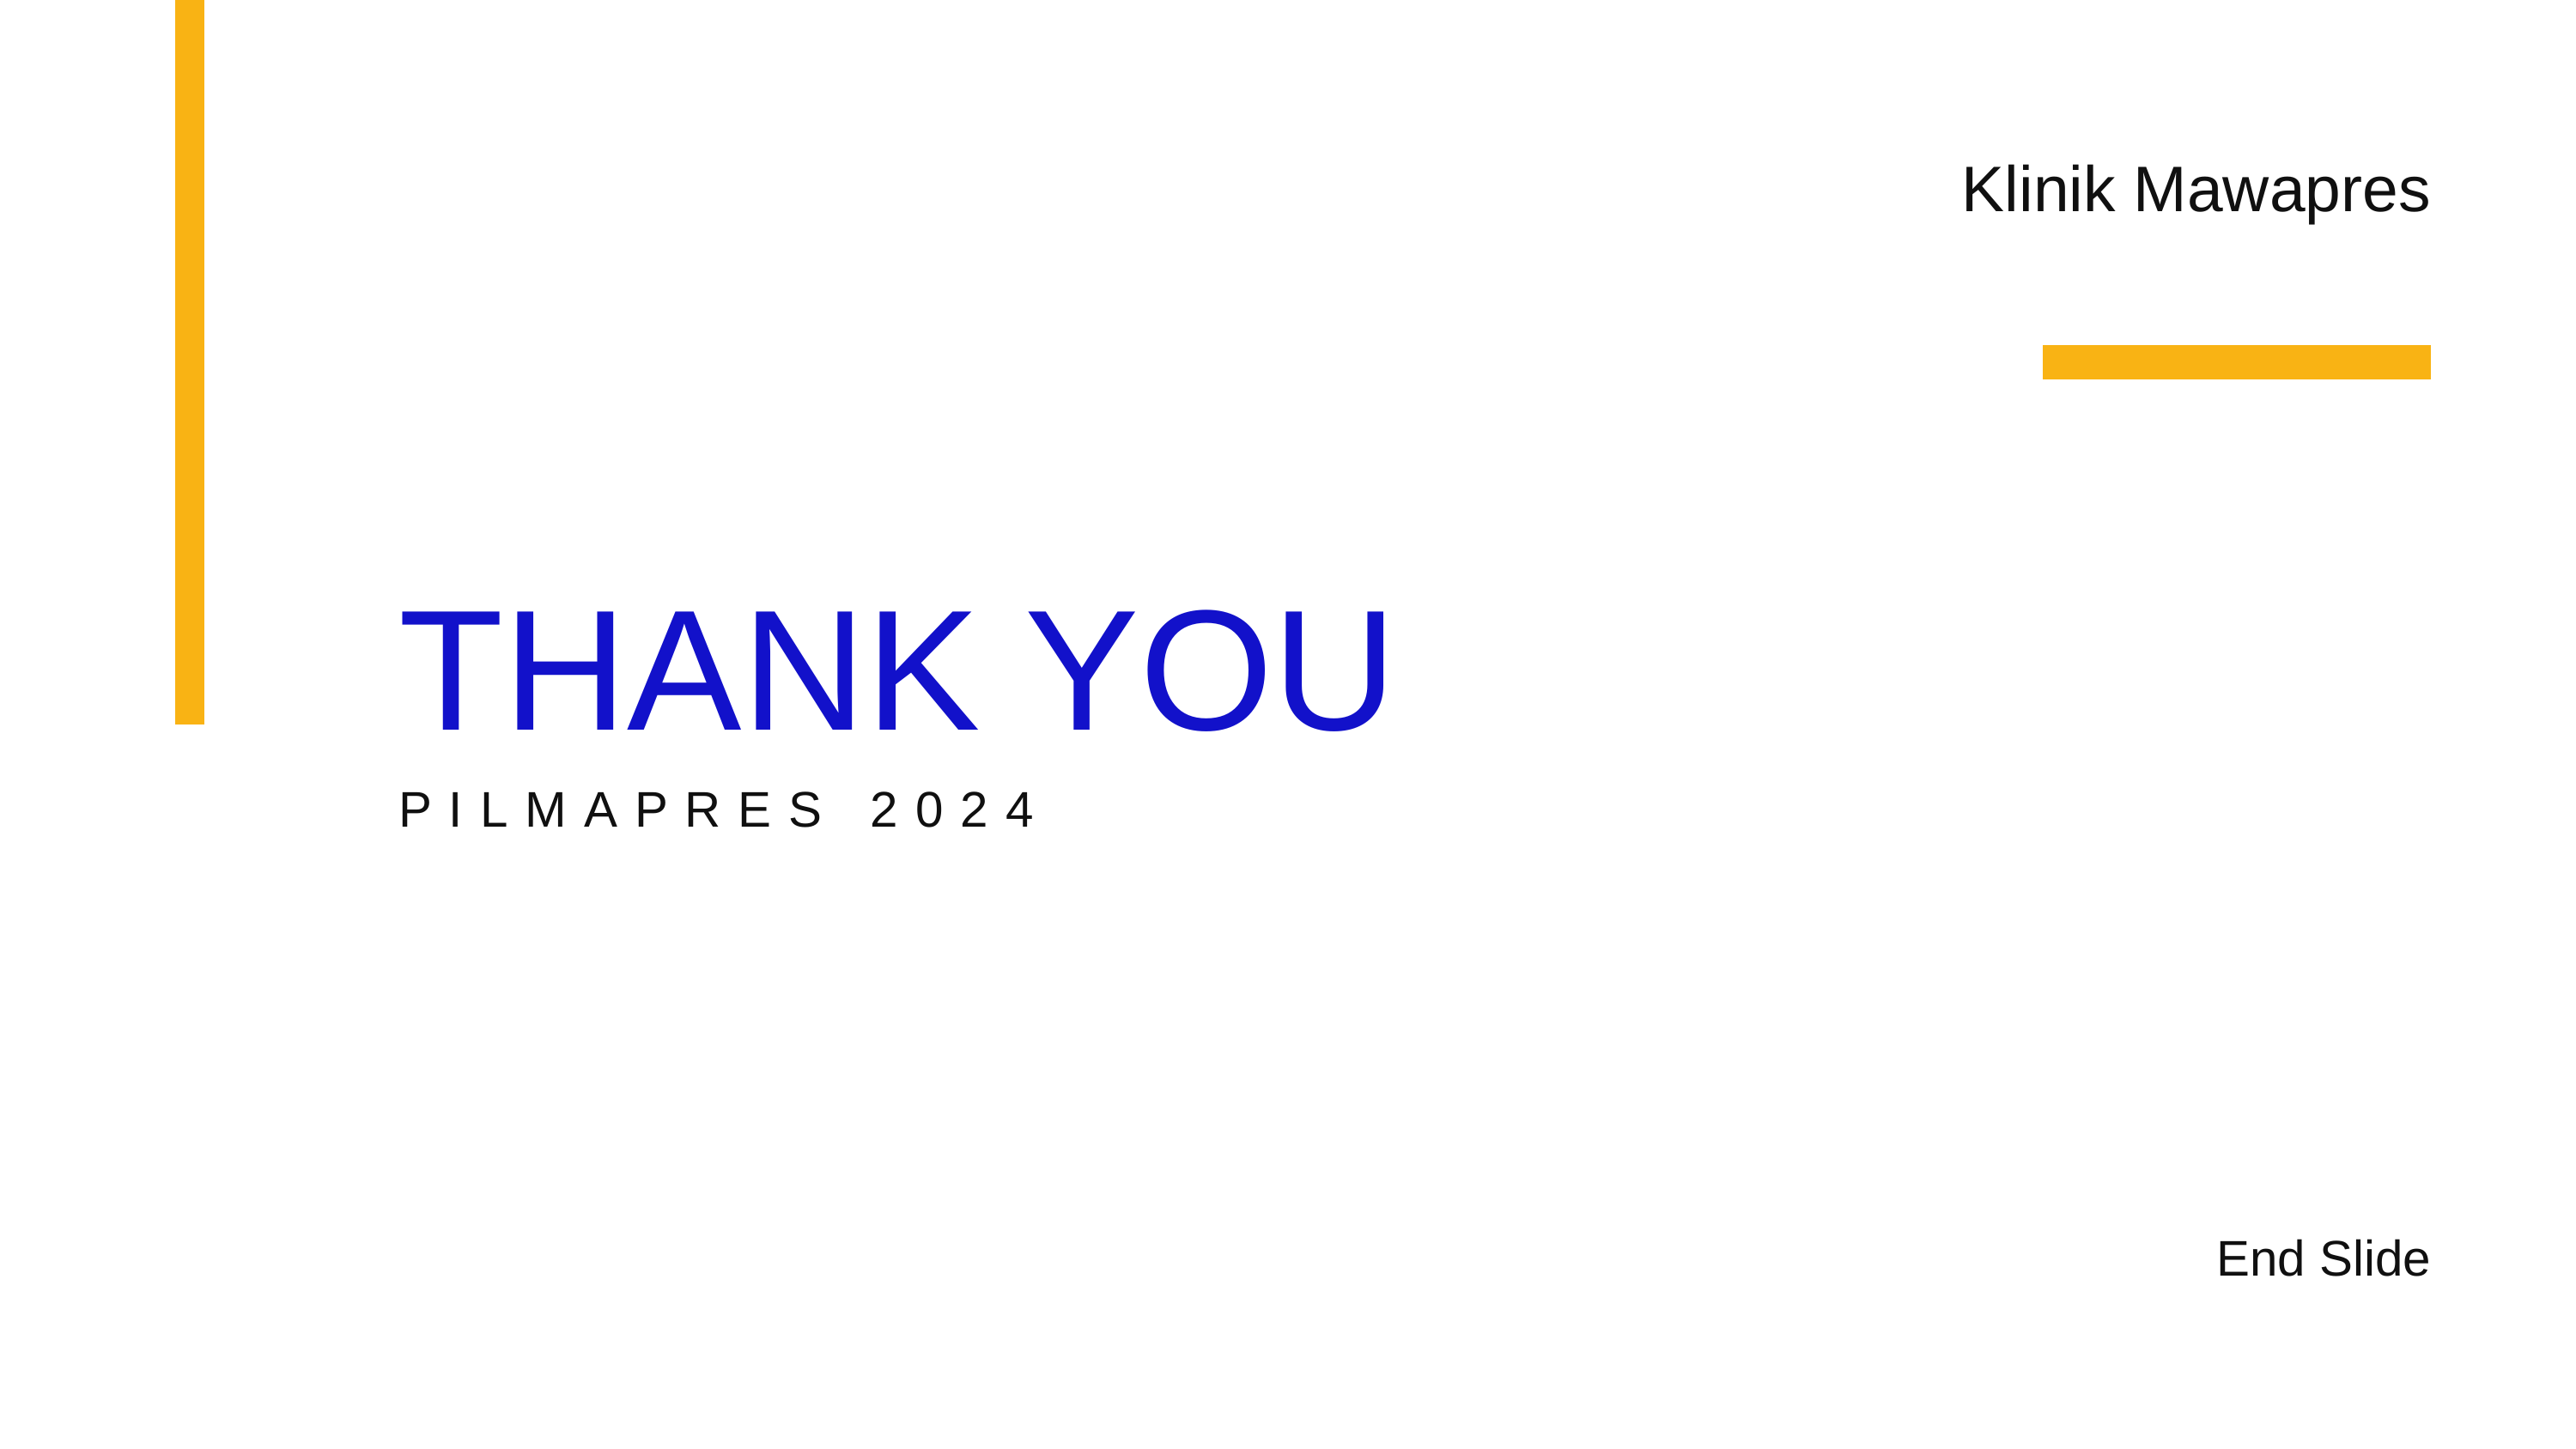

Klinik Mawapres

THANK YOU
PILMAPRES 2024
End Slide